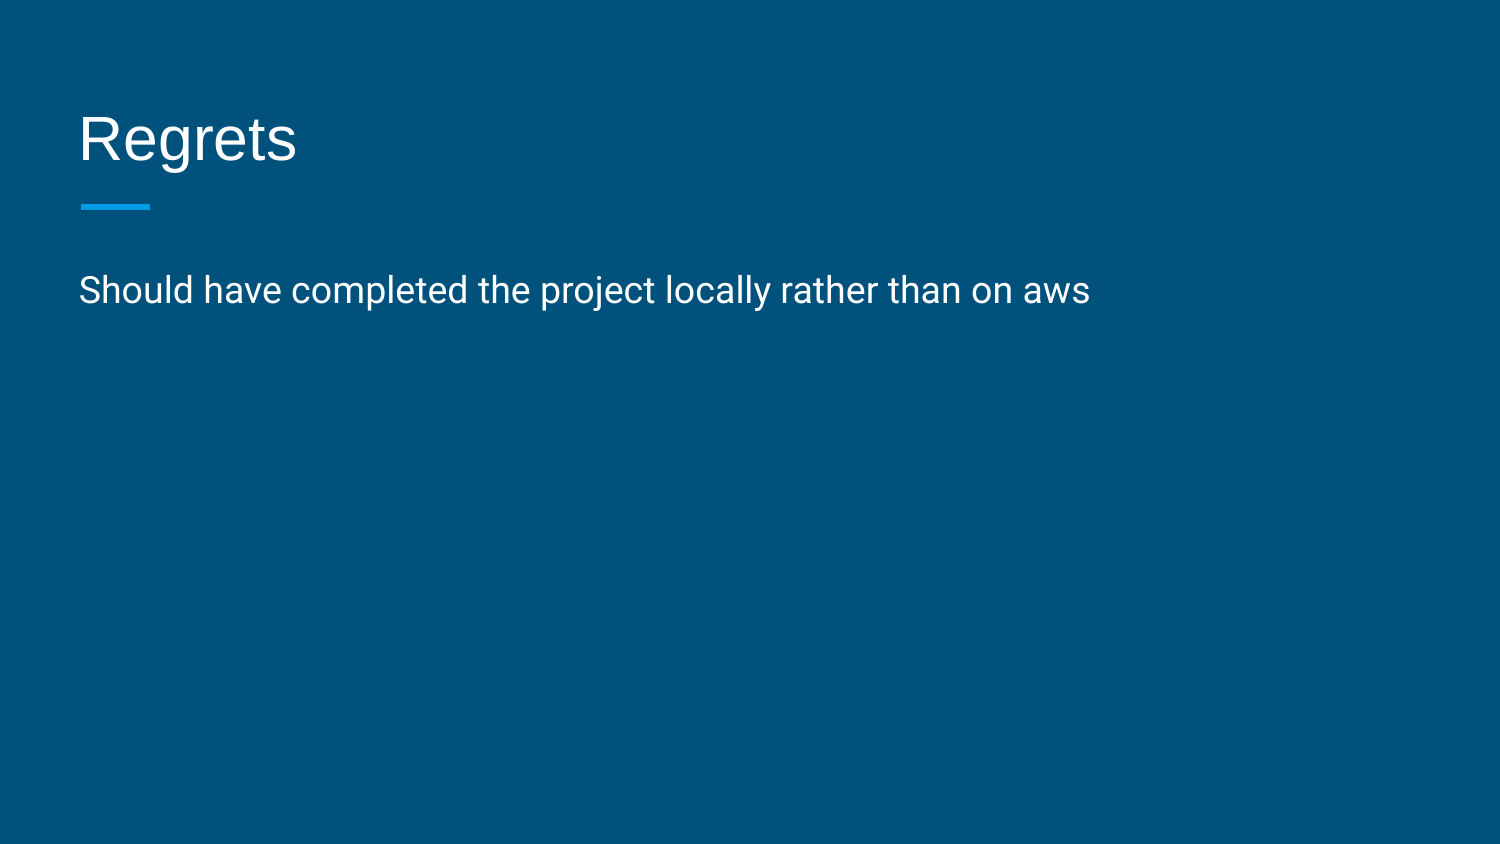

# Regrets
Should have completed the project locally rather than on aws